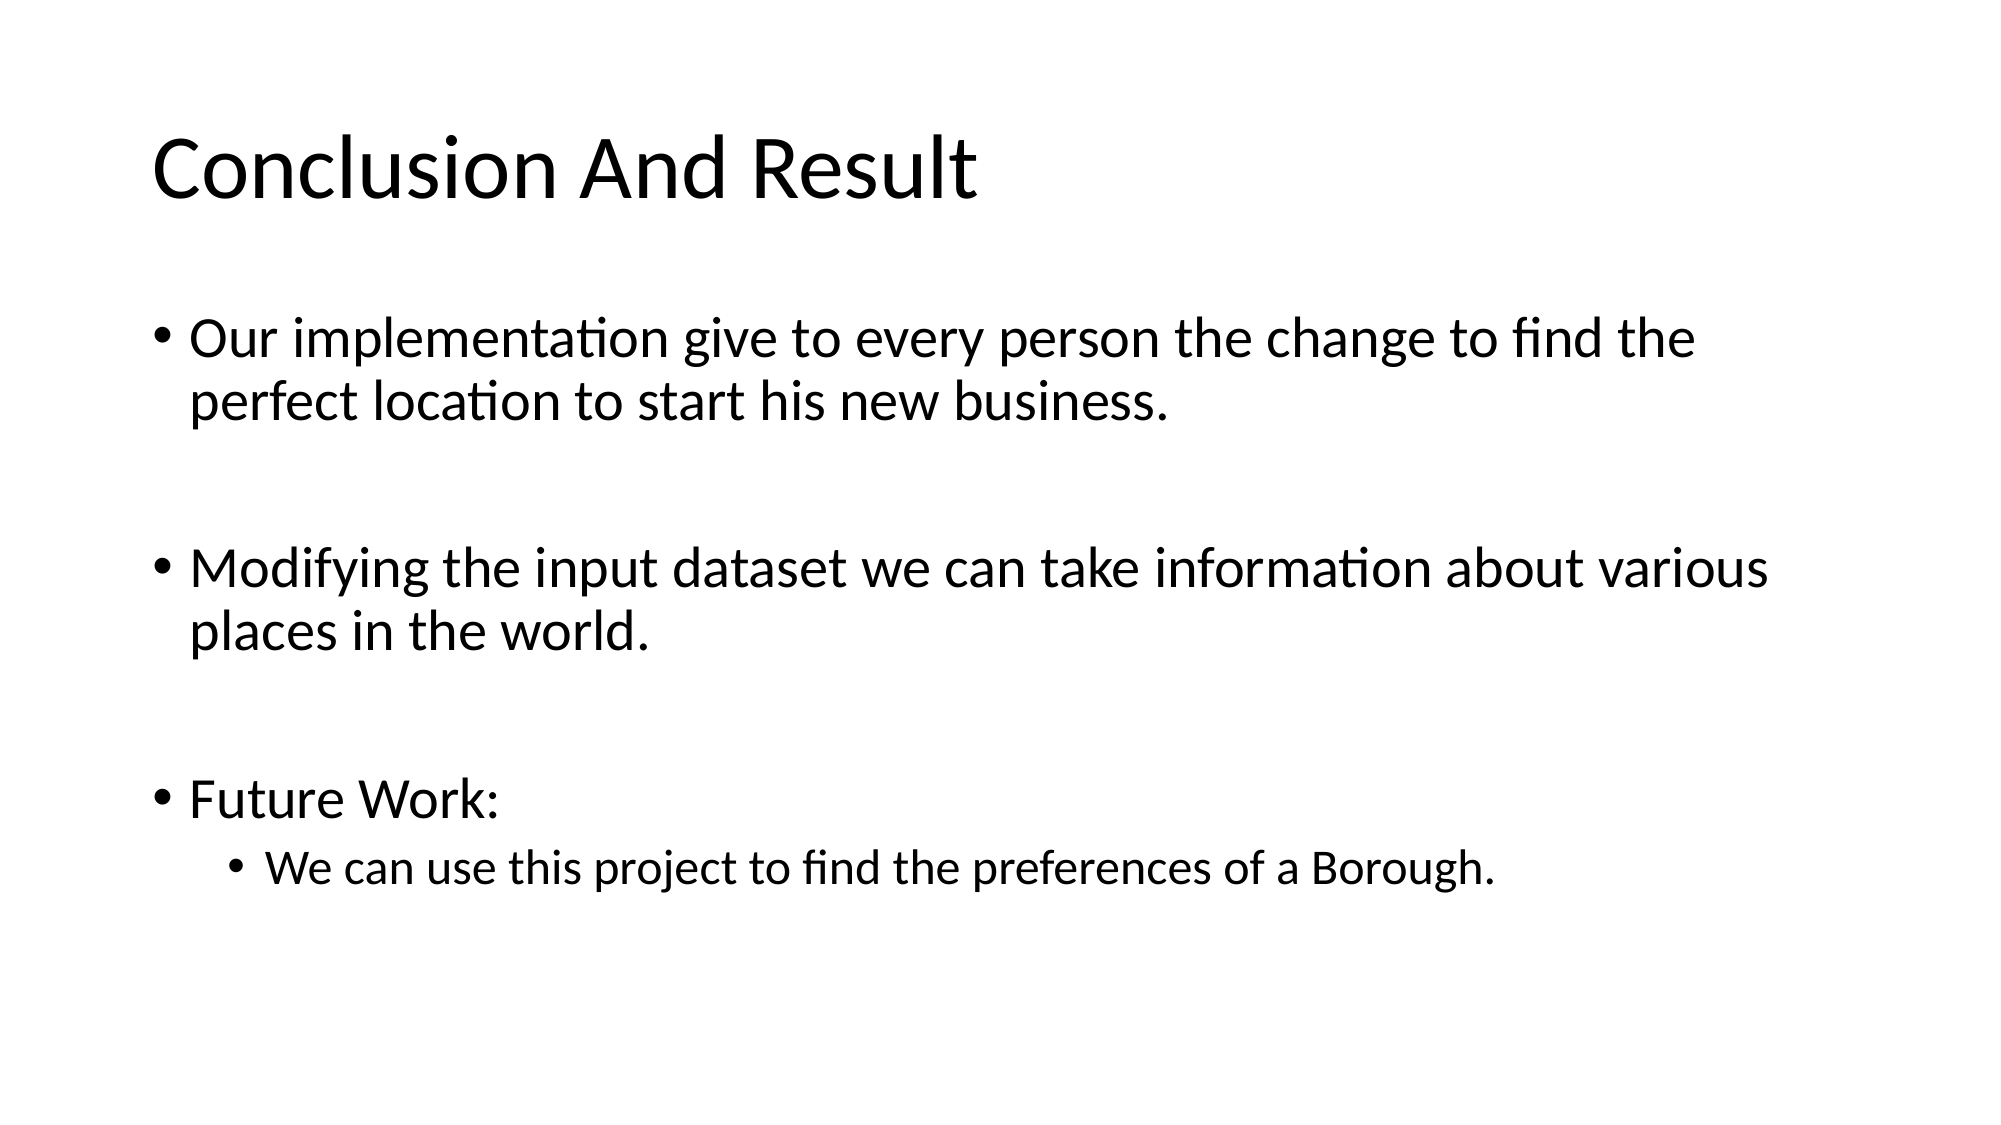

# Conclusion And Result
Our implementation give to every person the change to find the perfect location to start his new business.

Modifying the input dataset we can take information about various places in the world.

Future Work:
We can use this project to find the preferences of a Borough.